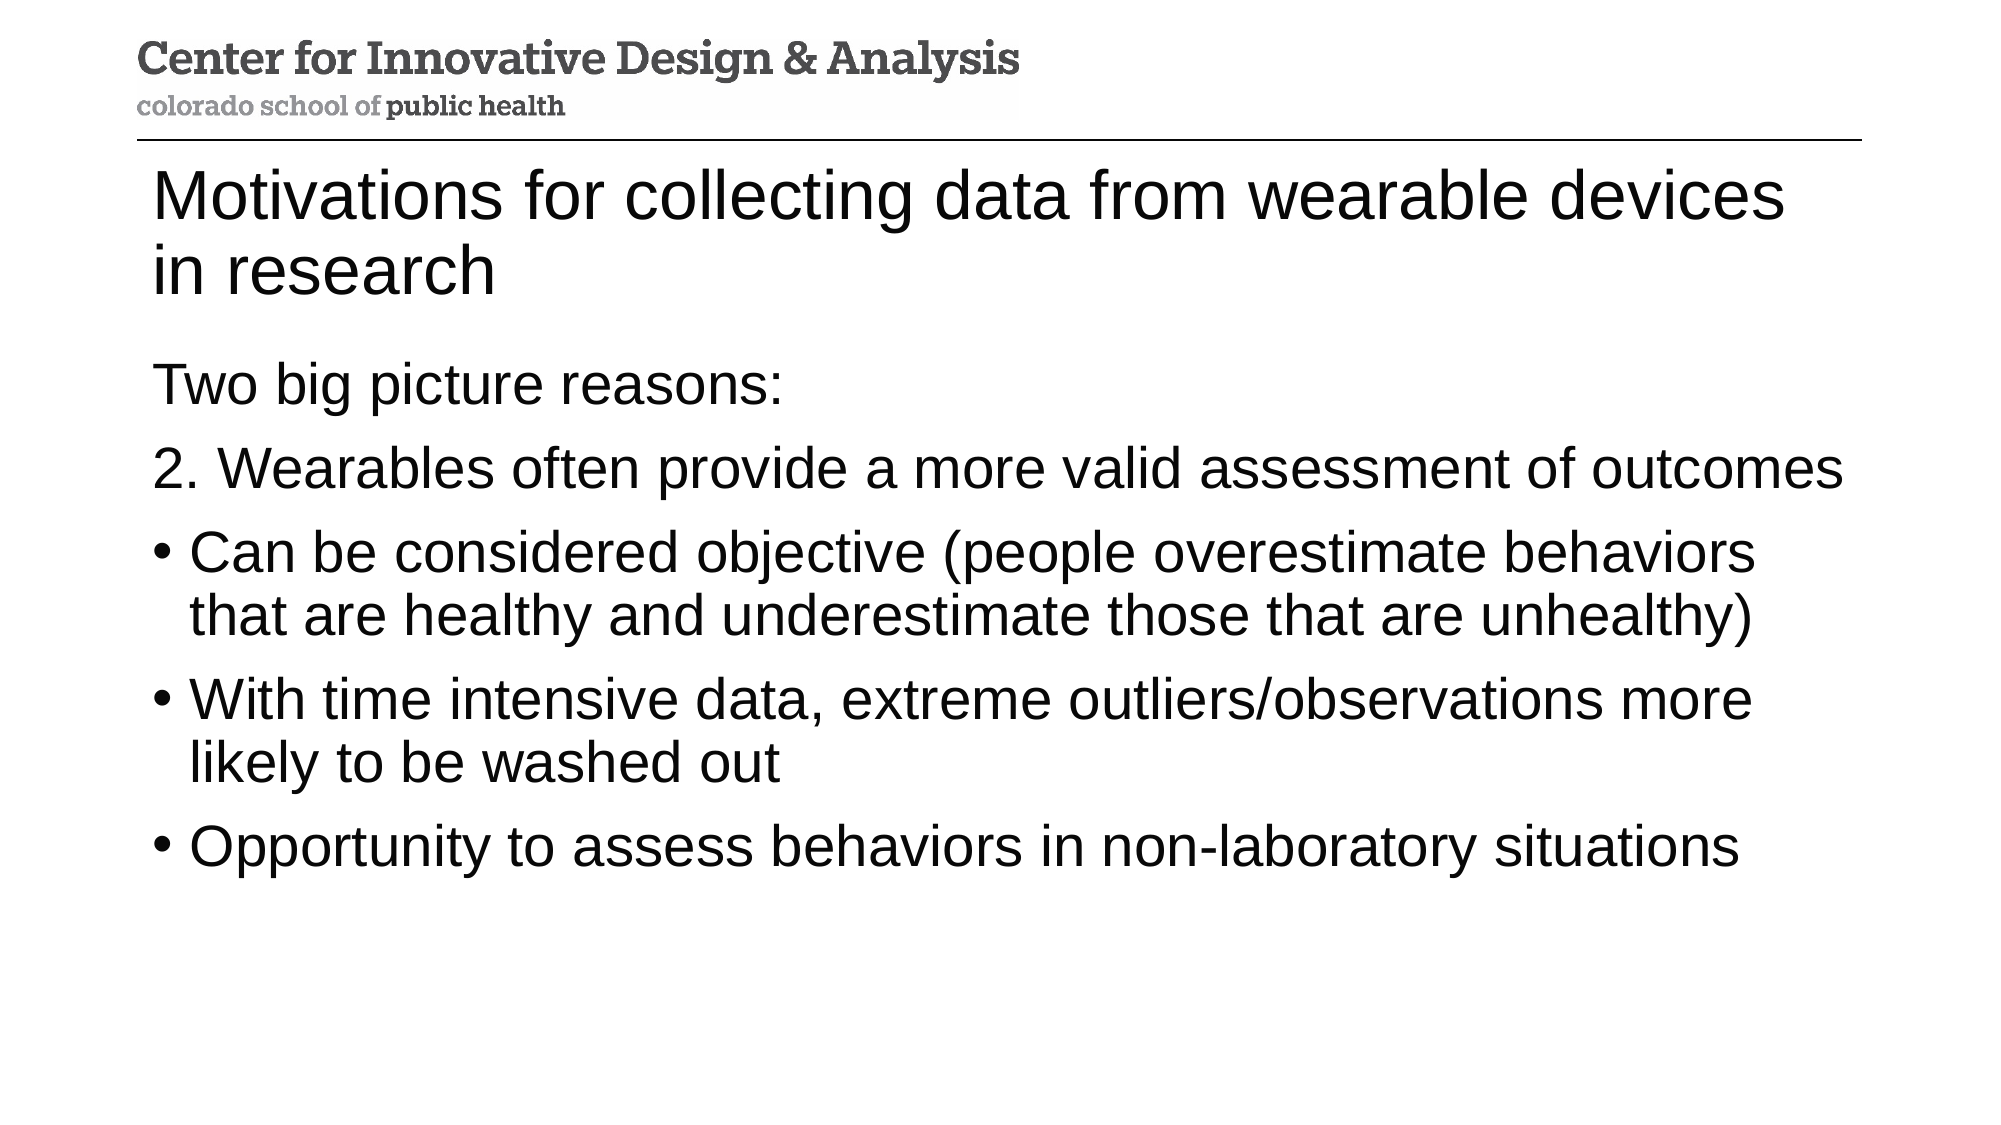

# Motivations for collecting data from wearable devices in research
Two big picture reasons:
2. Wearables often provide a more valid assessment of outcomes
Can be considered objective (people overestimate behaviors that are healthy and underestimate those that are unhealthy)
With time intensive data, extreme outliers/observations more likely to be washed out
Opportunity to assess behaviors in non-laboratory situations